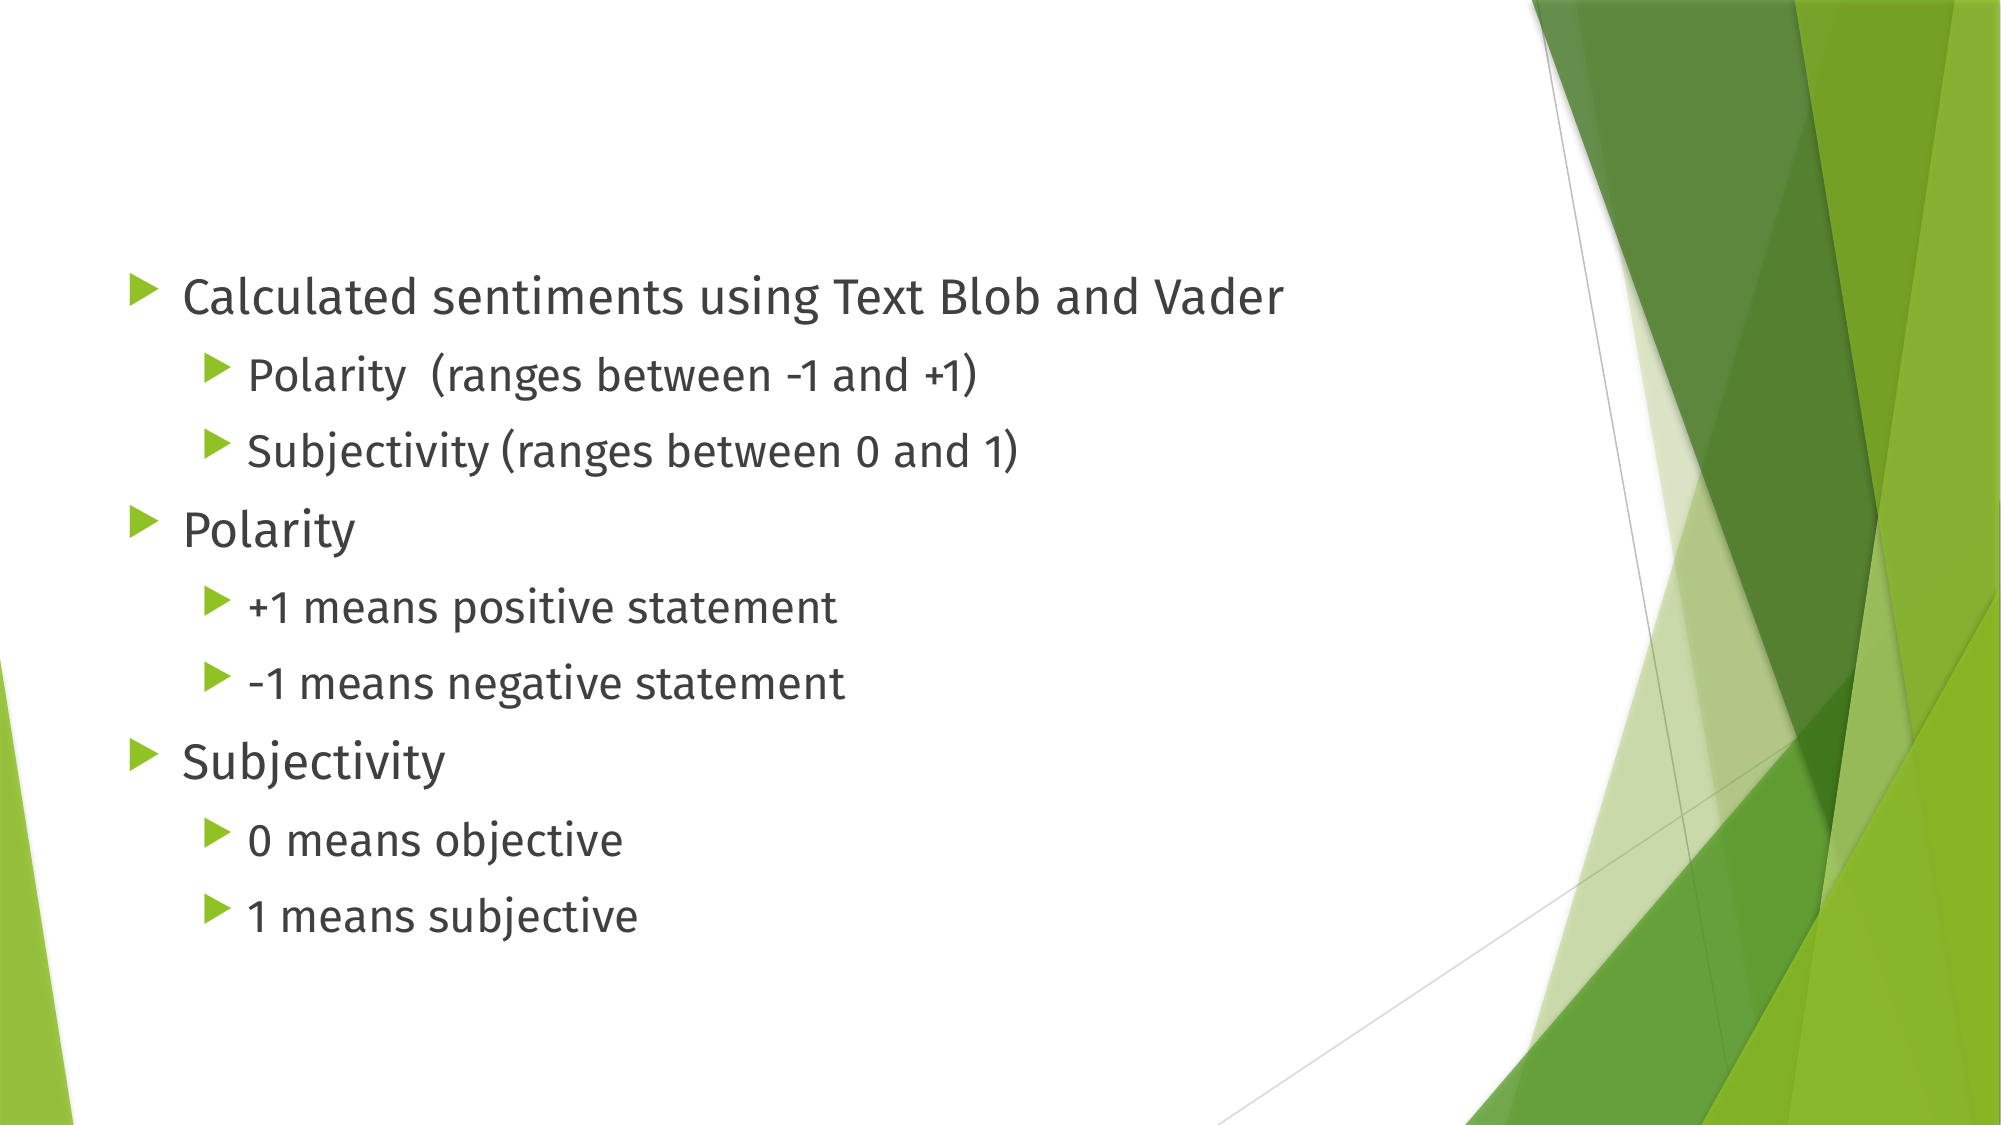

#
Calculated sentiments using Text Blob and Vader
Polarity  (ranges between -1 and +1)
Subjectivity (ranges between 0 and 1)
Polarity
+1 means positive statement
-1 means negative statement
Subjectivity
0 means objective
1 means subjective